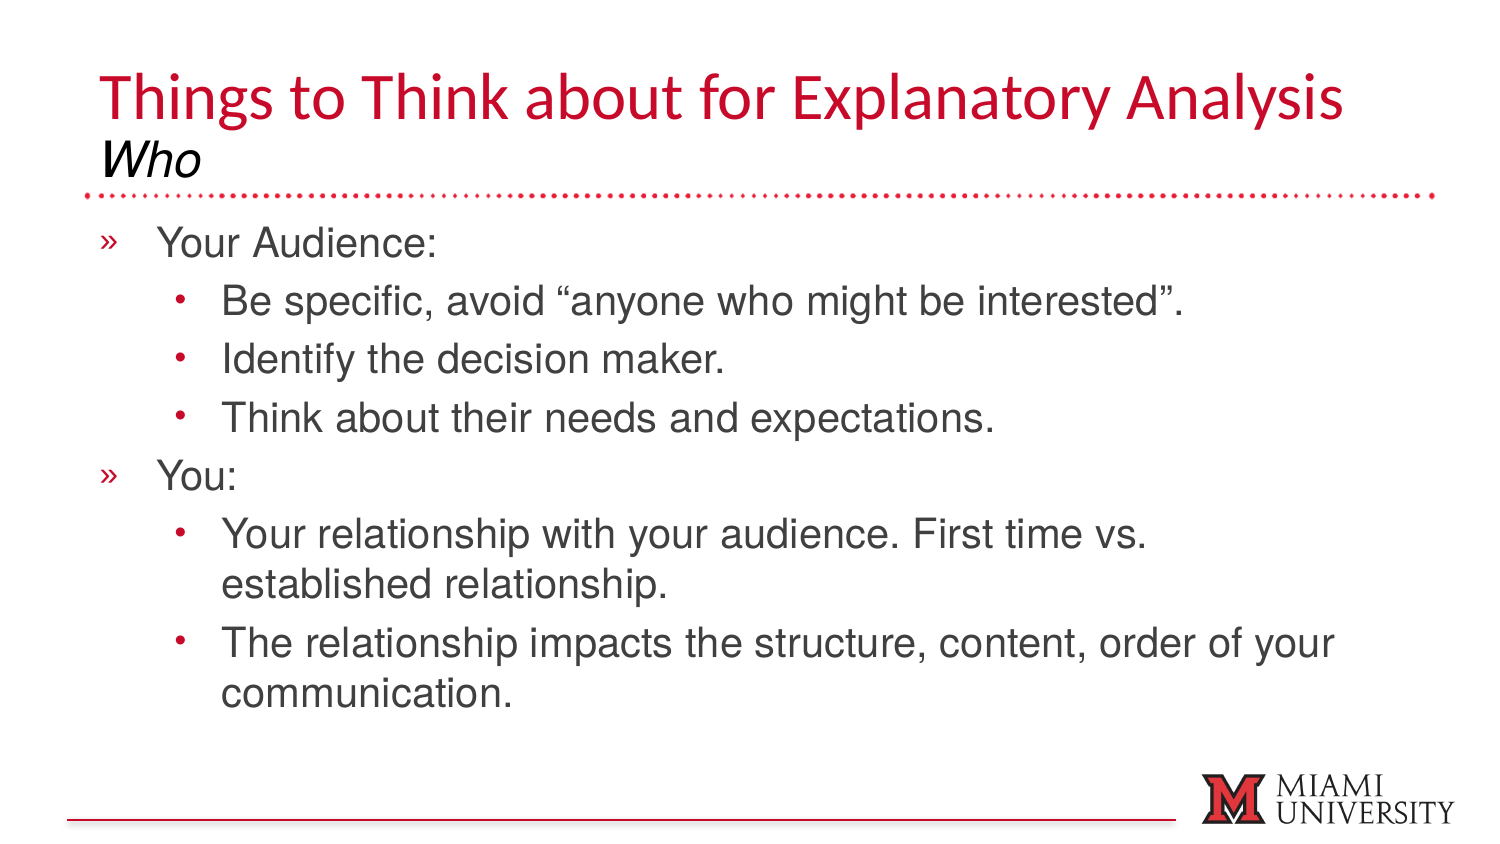

Things to Think about for Explanatory Analysis
Who
Your Audience:
Be specific, avoid “anyone who might be interested”.
Identify the decision maker.
Think about their needs and expectations.
You:
Your relationship with your audience. First time vs. established relationship.
The relationship impacts the structure, content, order of your communication.